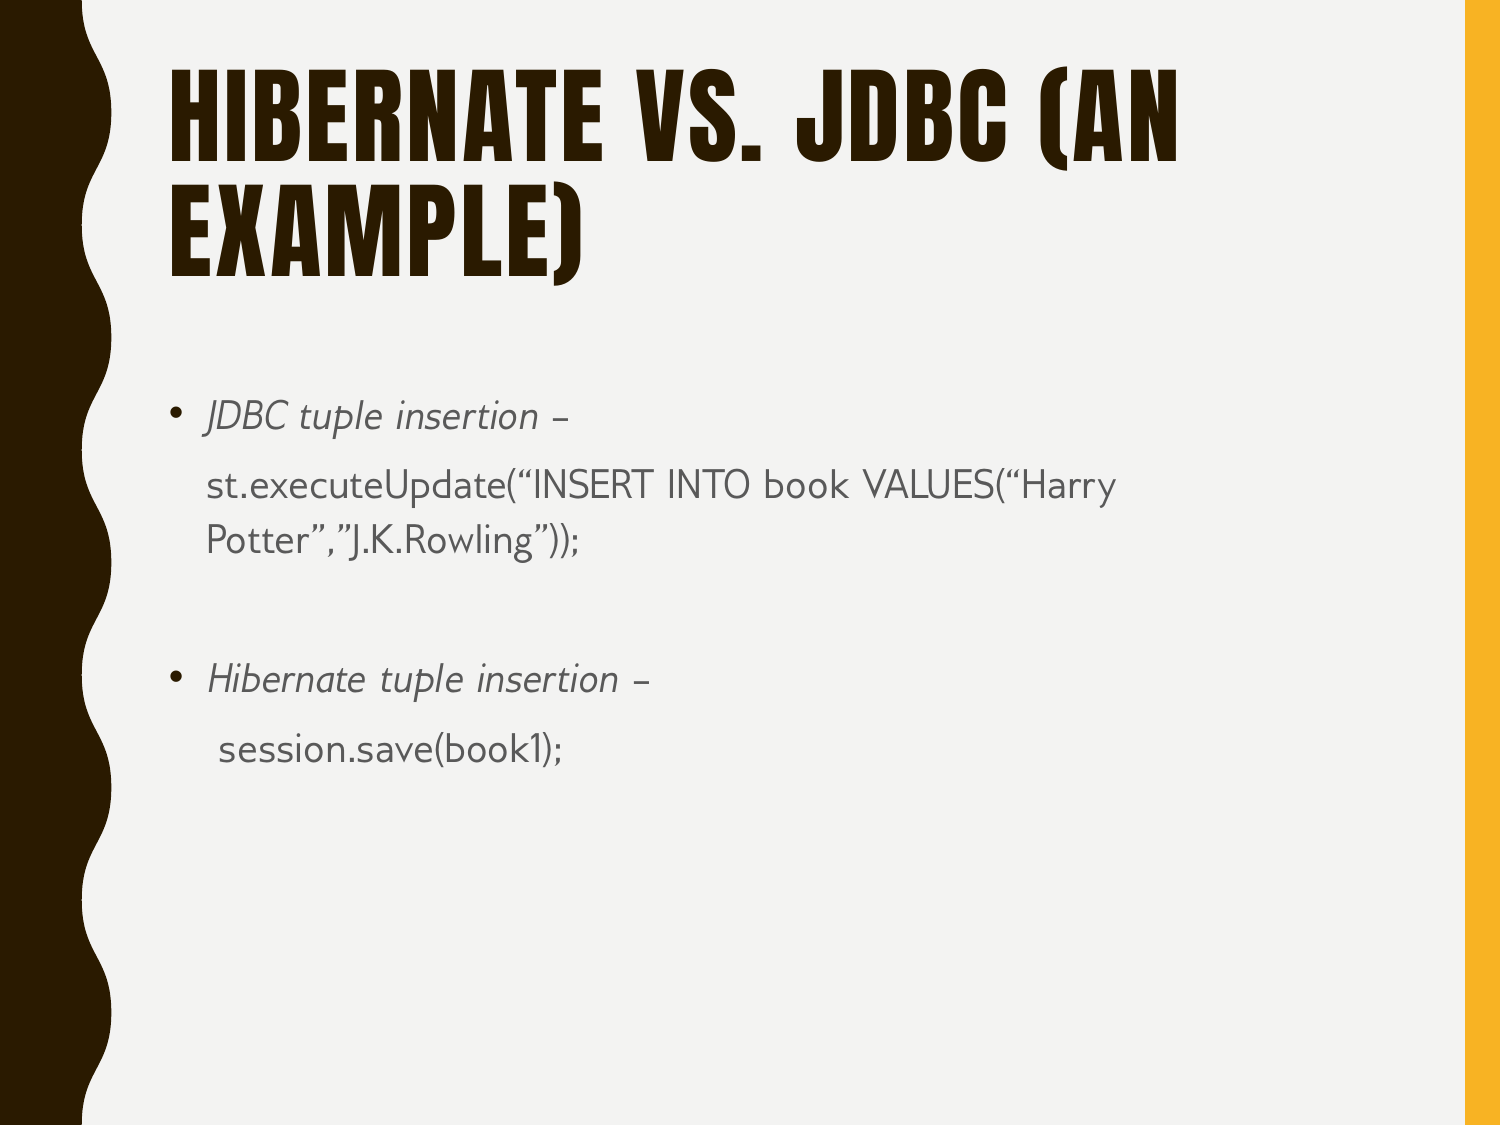

# Hibernate vs. JDBC (an example)
JDBC tuple insertion –
	st.executeUpdate(“INSERT INTO book VALUES(“Harry Potter”,”J.K.Rowling”));

Hibernate tuple insertion –
	 session.save(book1);